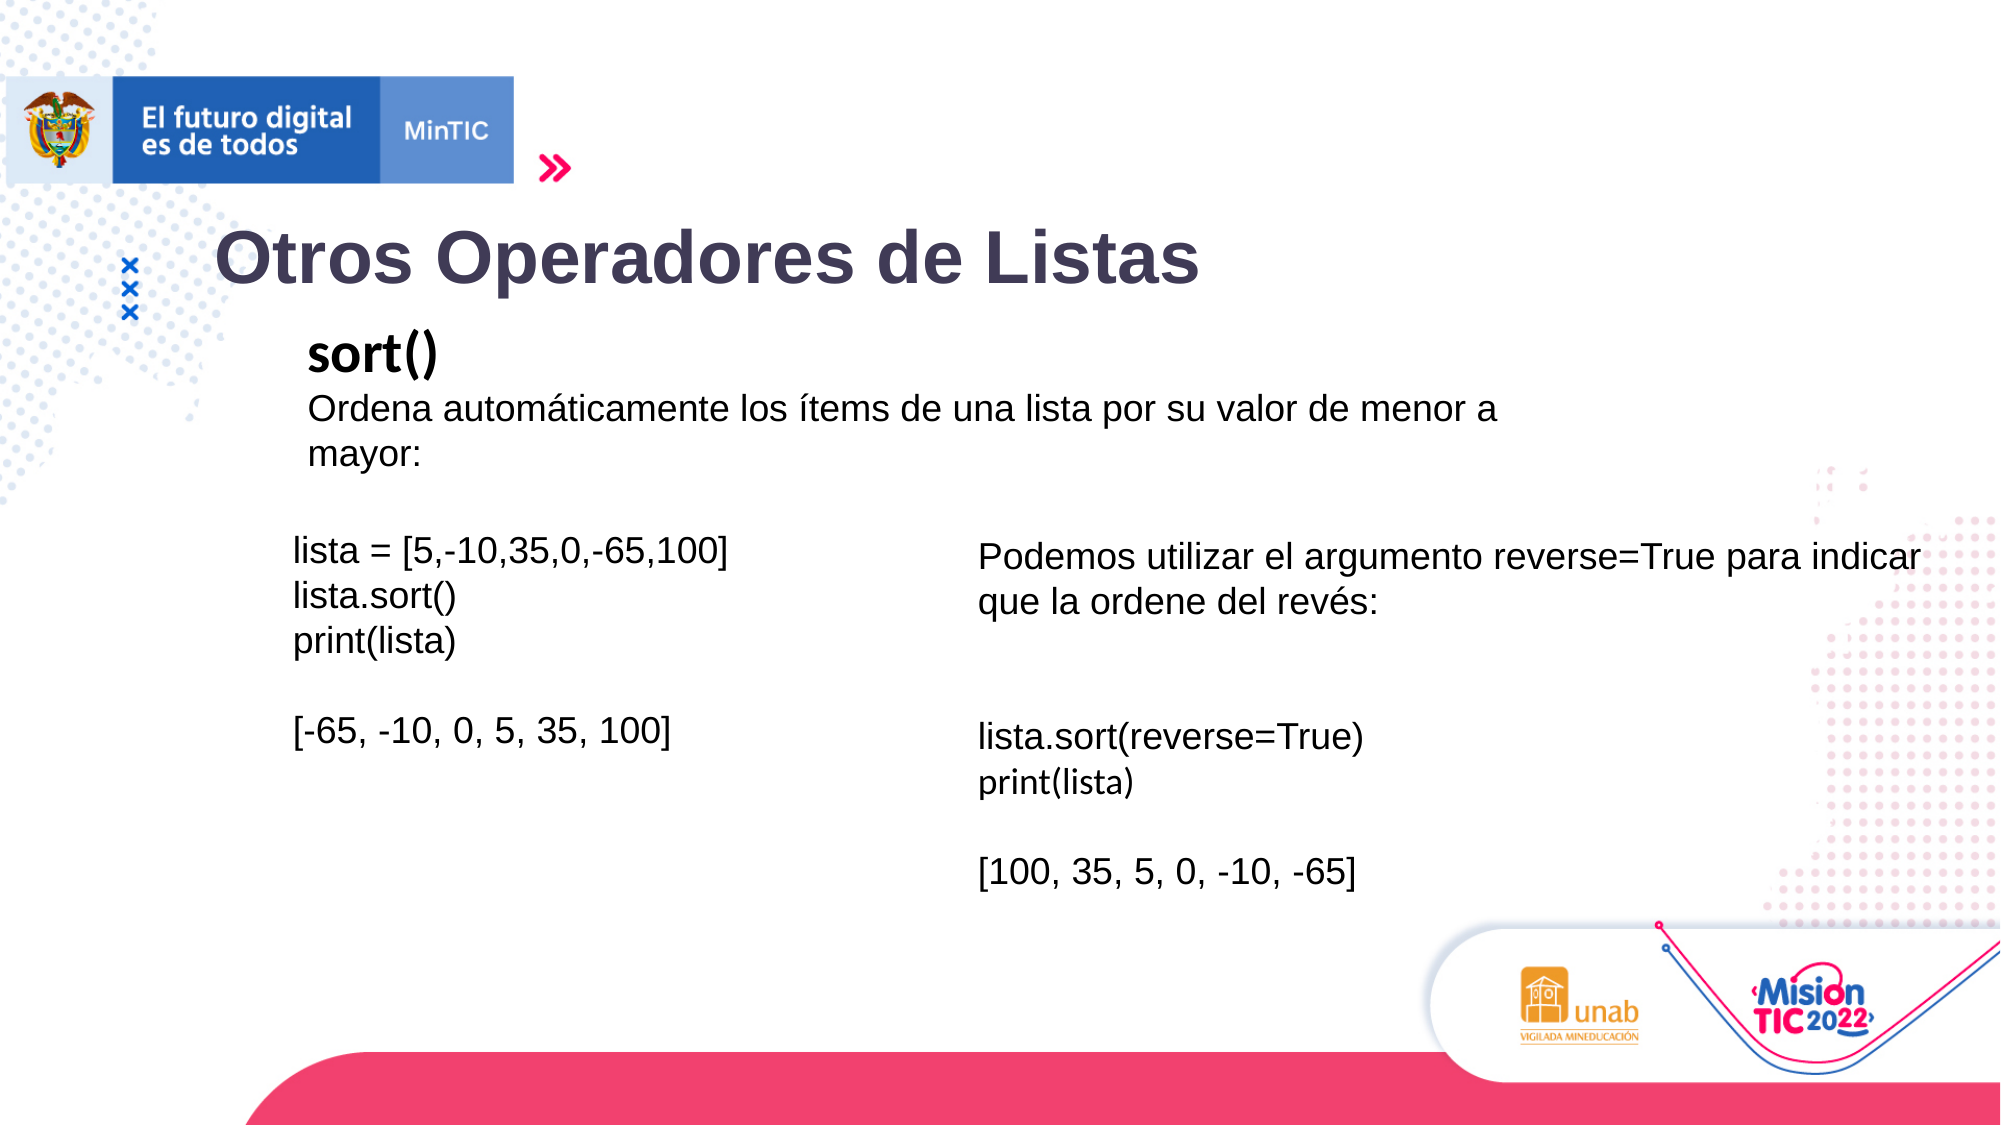

Otros Operadores de Listas
sort()
Ordena automáticamente los ítems de una lista por su valor de menor a mayor:
lista = [5,-10,35,0,-65,100]
lista.sort()
print(lista)

[-65, -10, 0, 5, 35, 100]

Podemos utilizar el argumento reverse=True para indicar que la ordene del revés:

lista.sort(reverse=True)
print(lista)

[100, 35, 5, 0, -10, -65]